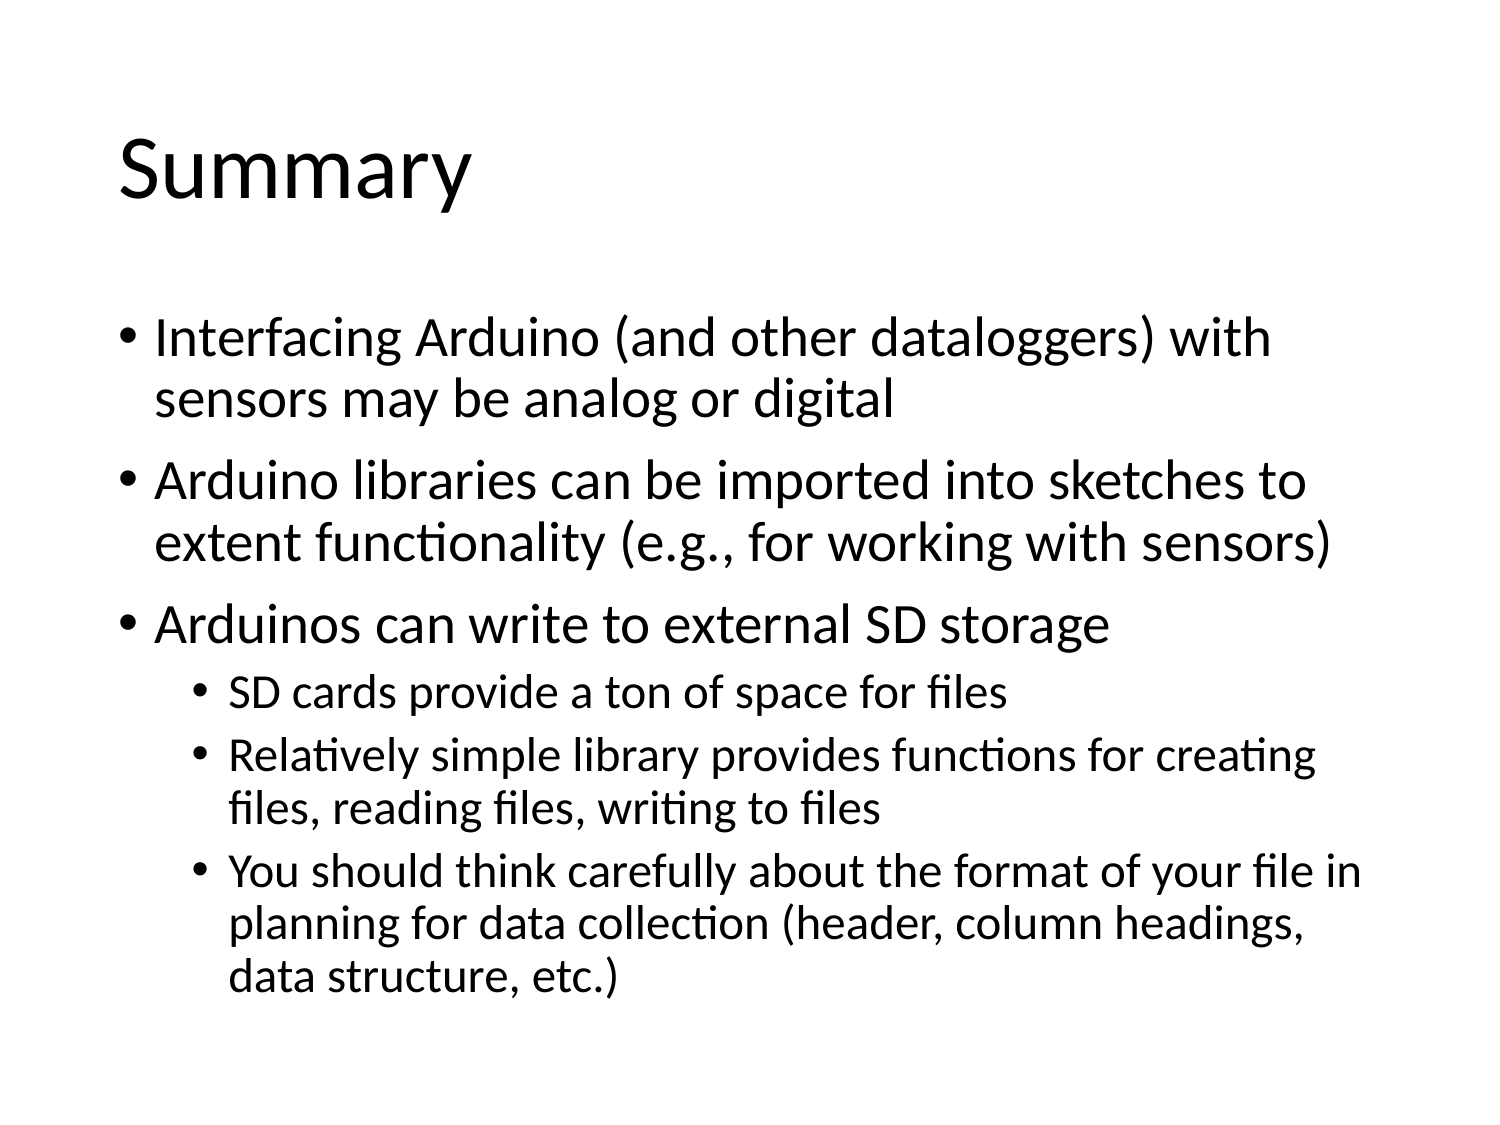

# Summary
Interfacing Arduino (and other dataloggers) with sensors may be analog or digital
Arduino libraries can be imported into sketches to extent functionality (e.g., for working with sensors)
Arduinos can write to external SD storage
SD cards provide a ton of space for files
Relatively simple library provides functions for creating files, reading files, writing to files
You should think carefully about the format of your file in planning for data collection (header, column headings, data structure, etc.)